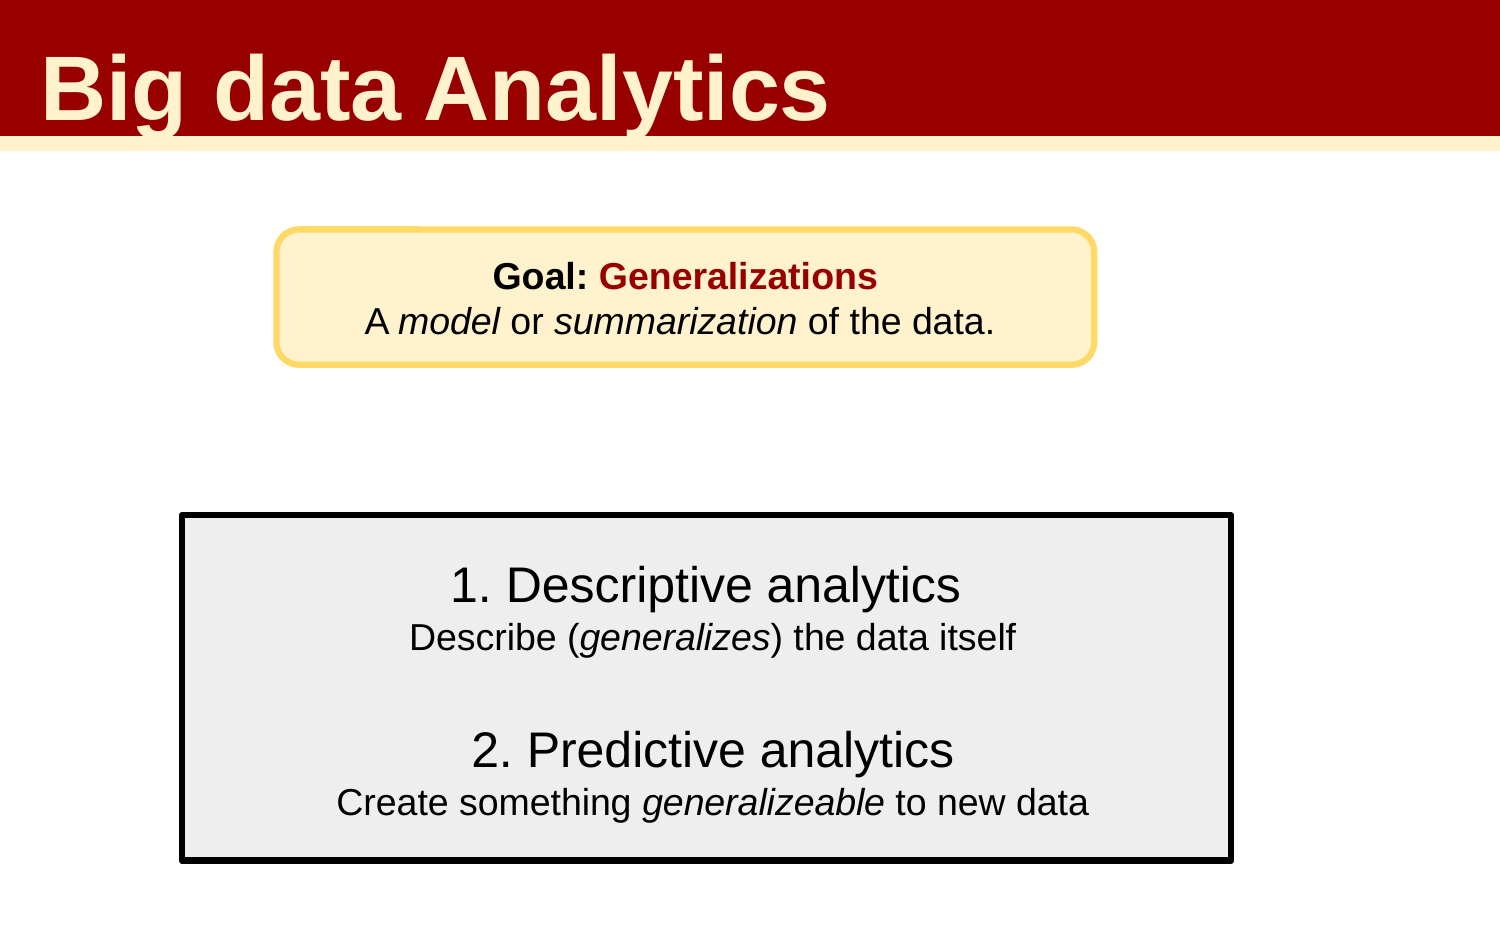

Big data Analytics

Goal: Generalizations
A model or summarization of the data.
1. Descriptive analytics
Describe (generalizes) the data itself

2. Predictive analytics
Create something generalizeable to new data